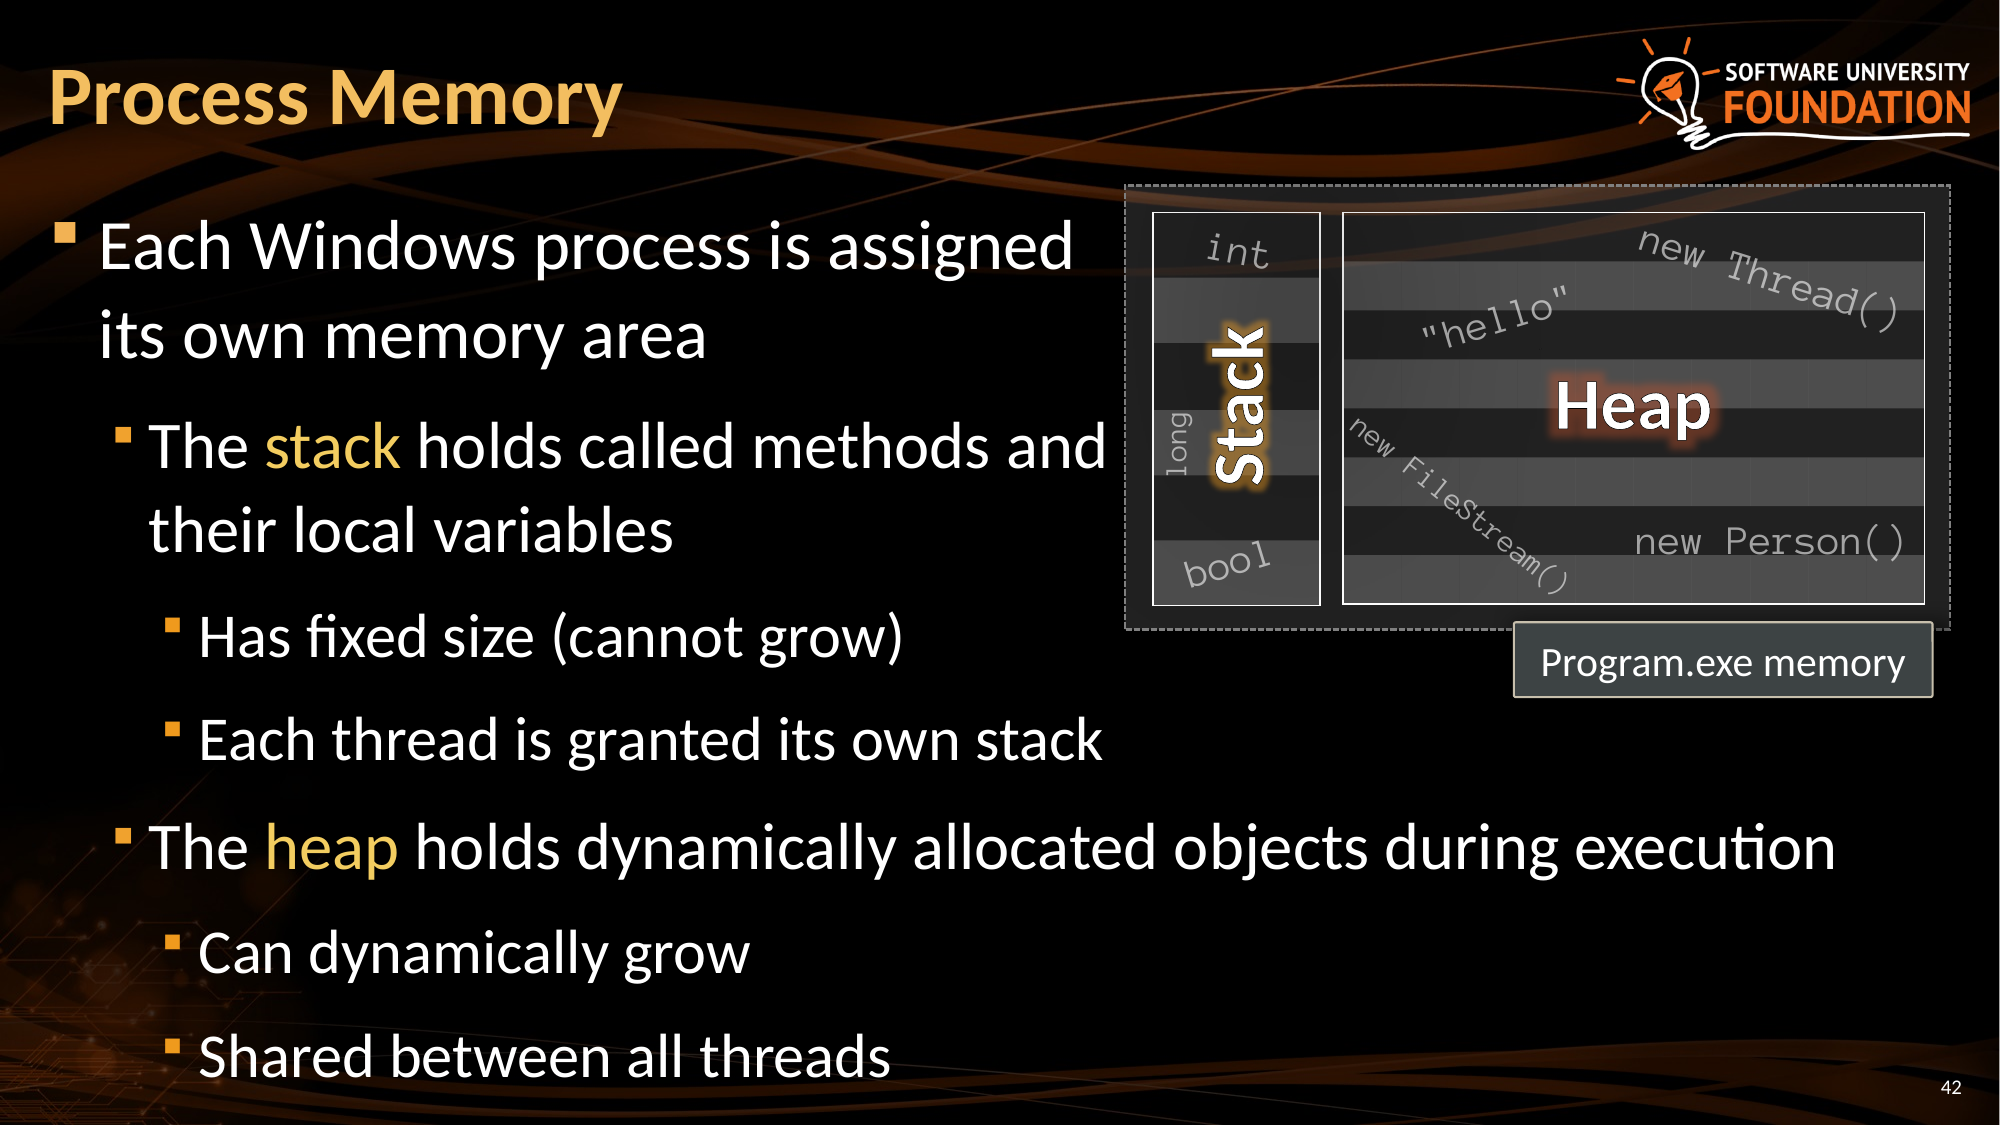

# Process Memory

Each Windows process is assigned
its own memory area
The stack holds called methods and
their local variables
Has fixed size (cannot grow)
Each thread is granted its own stack
The heap holds dynamically allocated objects during execution
Can dynamically grow
Shared between all threads

|  |
| --- |
|  |
|  |
|  |
|  |
|  |
|  |  |  |  |  |  |  |  |  |  |
| --- | --- | --- | --- | --- | --- | --- | --- | --- | --- |
|  |  |  |  |  |  |  |  |  |  |
|  |  |  |  |  |  |  |  |  |  |
|  |  |  |  |  |  |  |  |  |  |
|  |  |  |  |  |  |  |  |  |  |
|  |  |  |  |  |  |  |  |  |  |
|  |  |  |  |  |  |  |  |  |  |
|  |  |  |  |  |  |  |  |  |  |
int
new Thread()
"hello"
Stack
Heap
long
new FileStream()
new Person()
bool
Program.exe memory
42